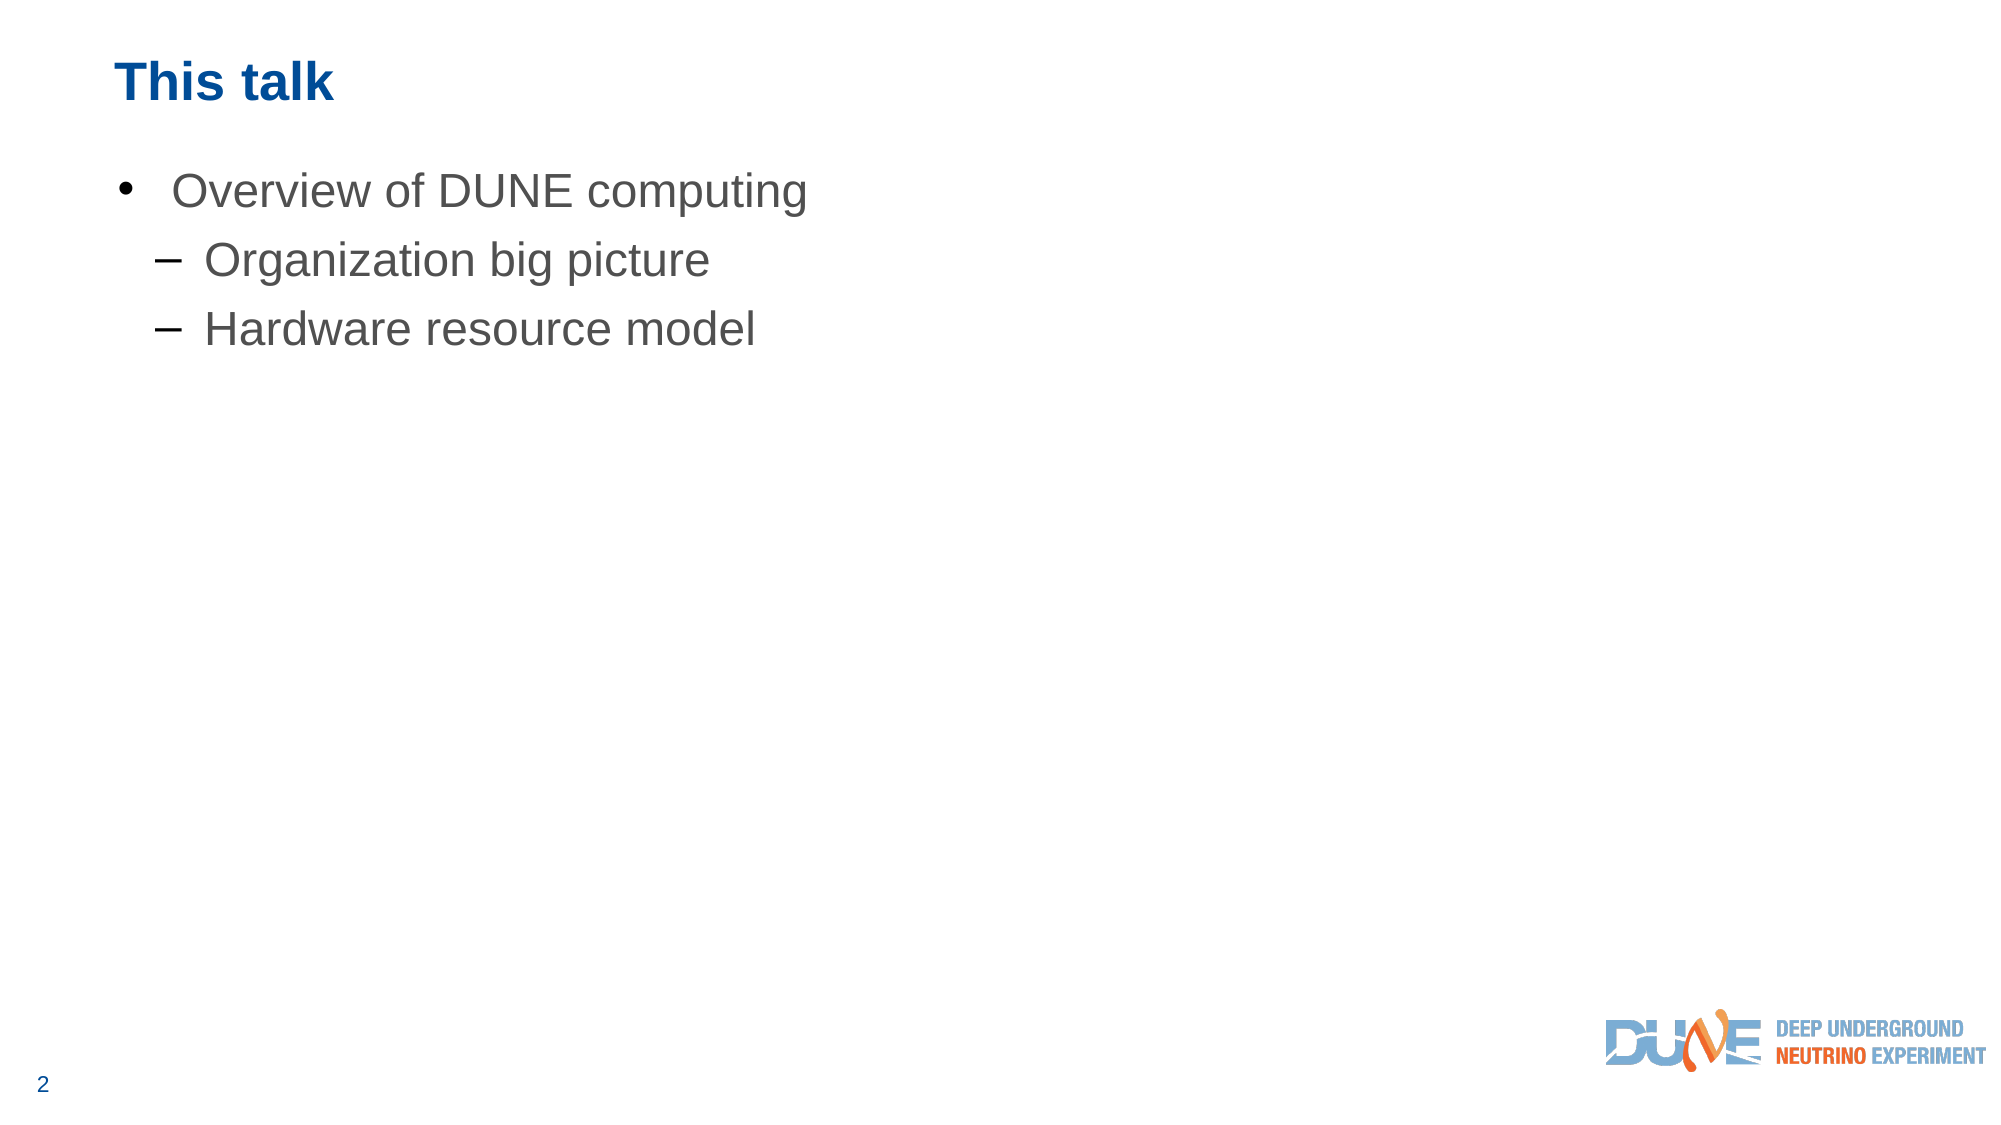

# This talk
Overview of DUNE computing
Organization big picture
Hardware resource model
2